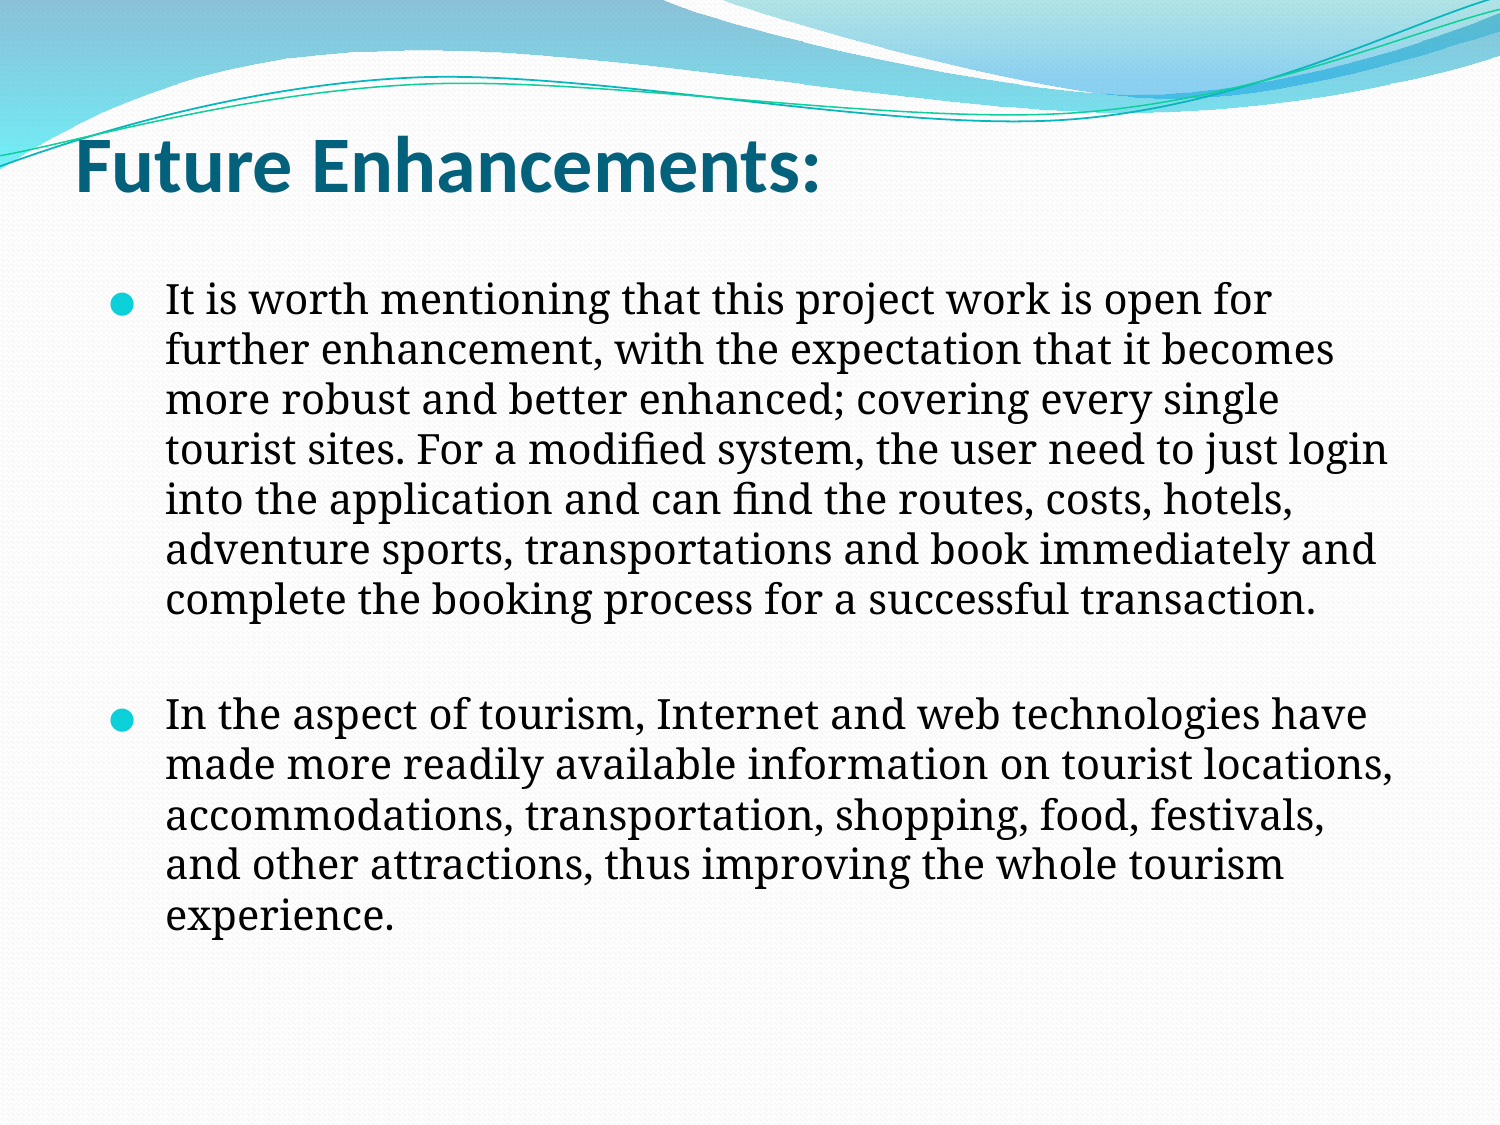

# Future Enhancements:

It is worth mentioning that this project work is open for further enhancement, with the expectation that it becomes more robust and better enhanced; covering every single tourist sites. For a modified system, the user need to just login into the application and can find the routes, costs, hotels, adventure sports, transportations and book immediately and complete the booking process for a successful transaction.

In the aspect of tourism, Internet and web technologies have made more readily available information on tourist locations, accommodations, transportation, shopping, food, festivals, and other attractions, thus improving the whole tourism experience.